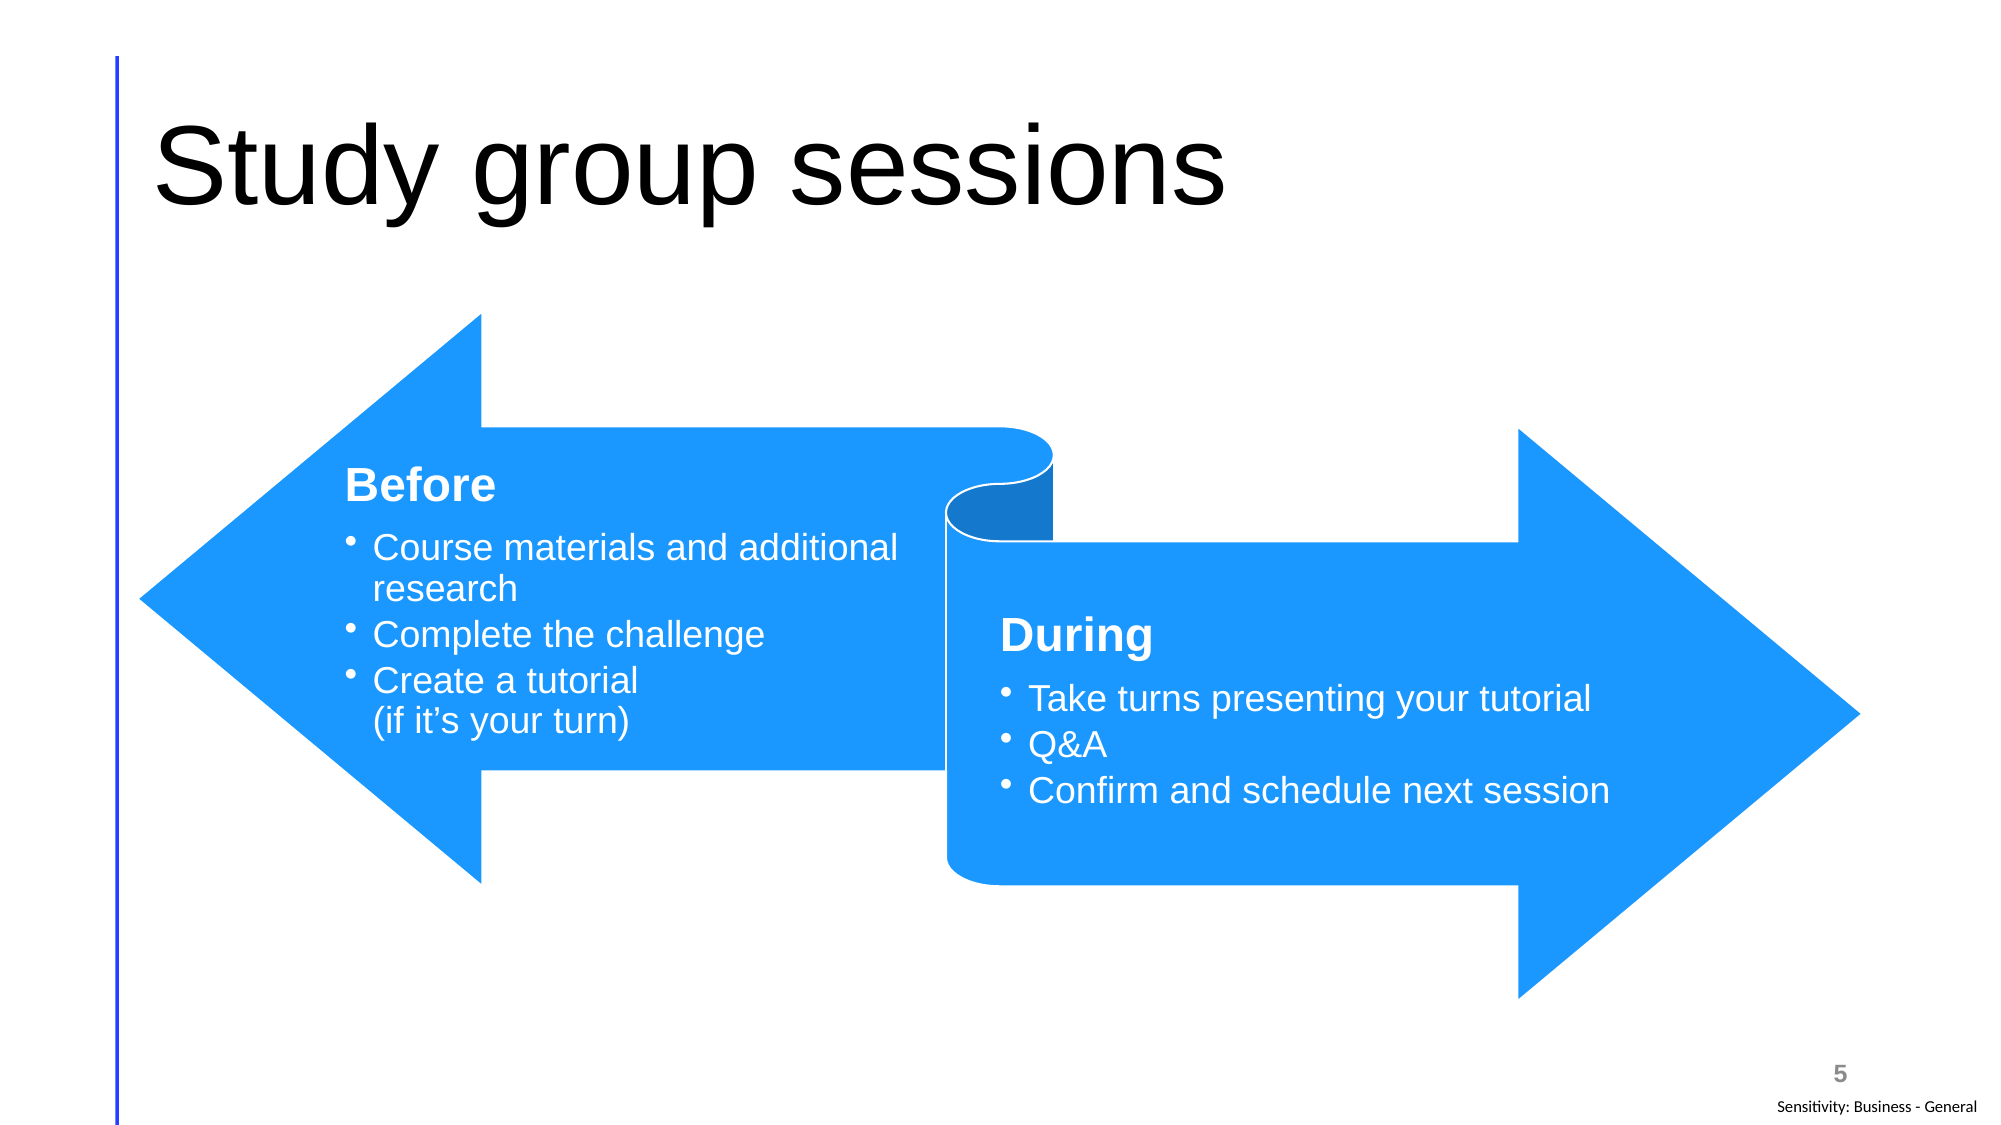

# Study group sessions
Before
Course materials and additional research
Complete the challenge
Create a tutorial
(if it’s your turn)
During
Take turns presenting your tutorial
Q&A
Confirm and schedule next session
5